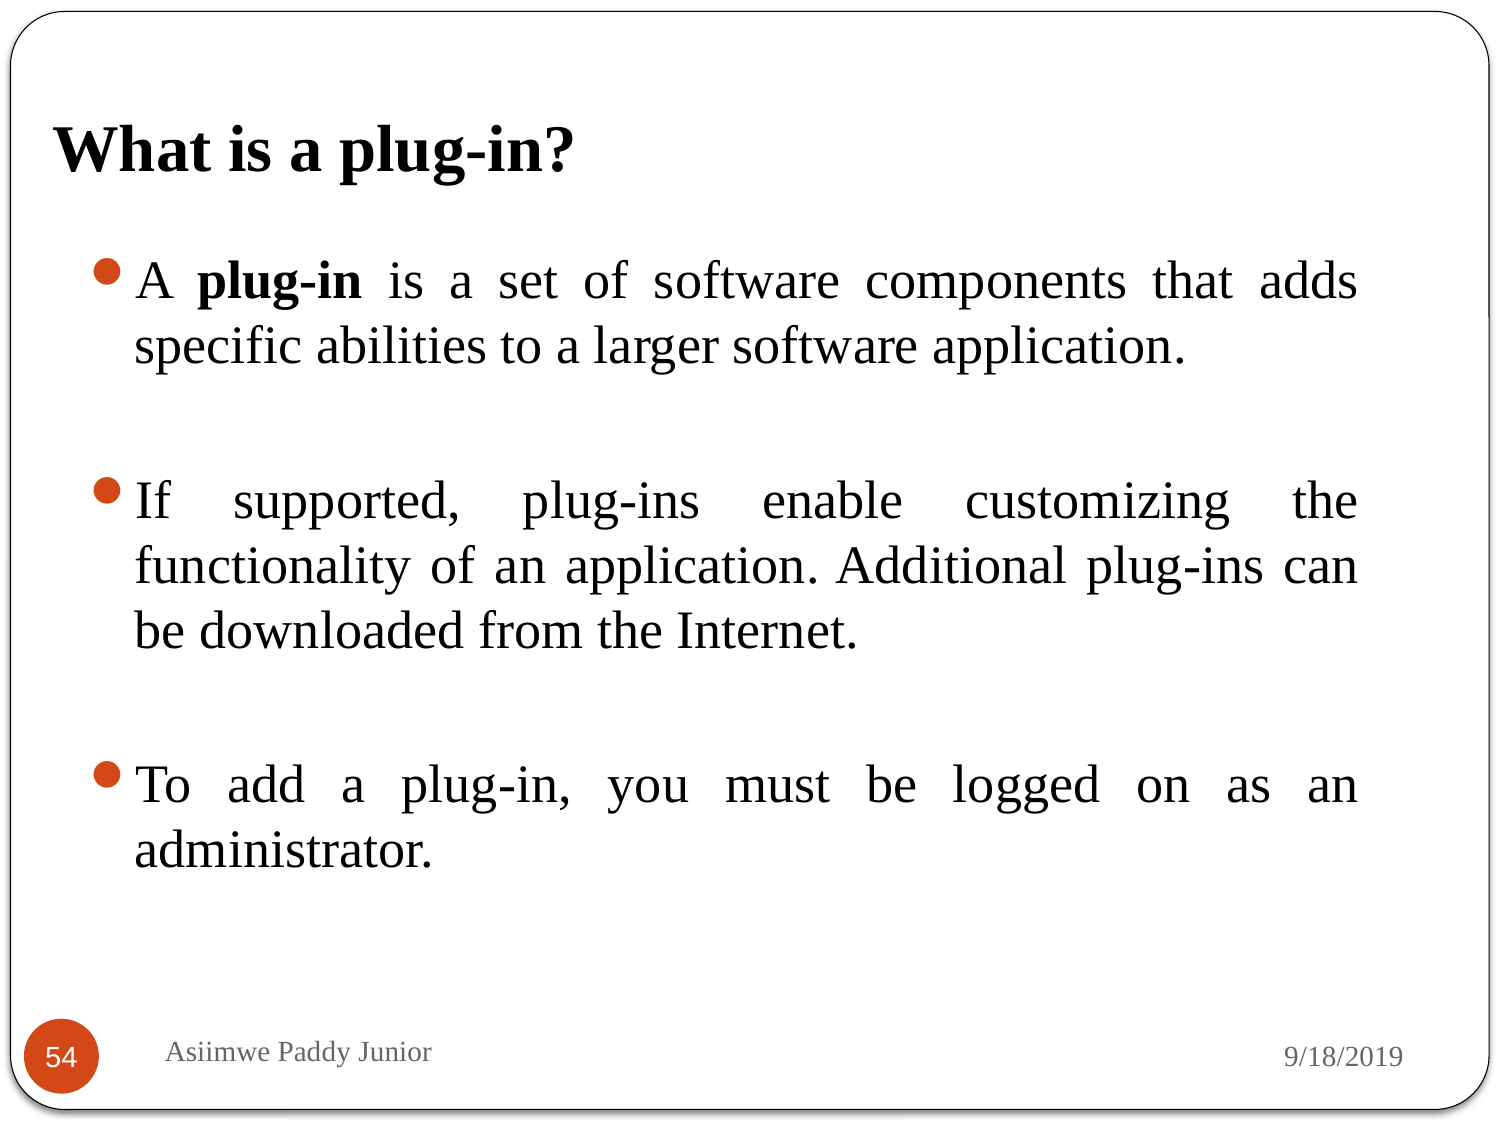

# What is a plug-in?
A plug-in is a set of software components that adds specific abilities to a larger software application.

If supported, plug-ins enable customizing the functionality of an application. Additional plug-ins can be downloaded from the Internet.

To add a plug-in, you must be logged on as an administrator.

Asiimwe Paddy Junior
9/18/2019
54